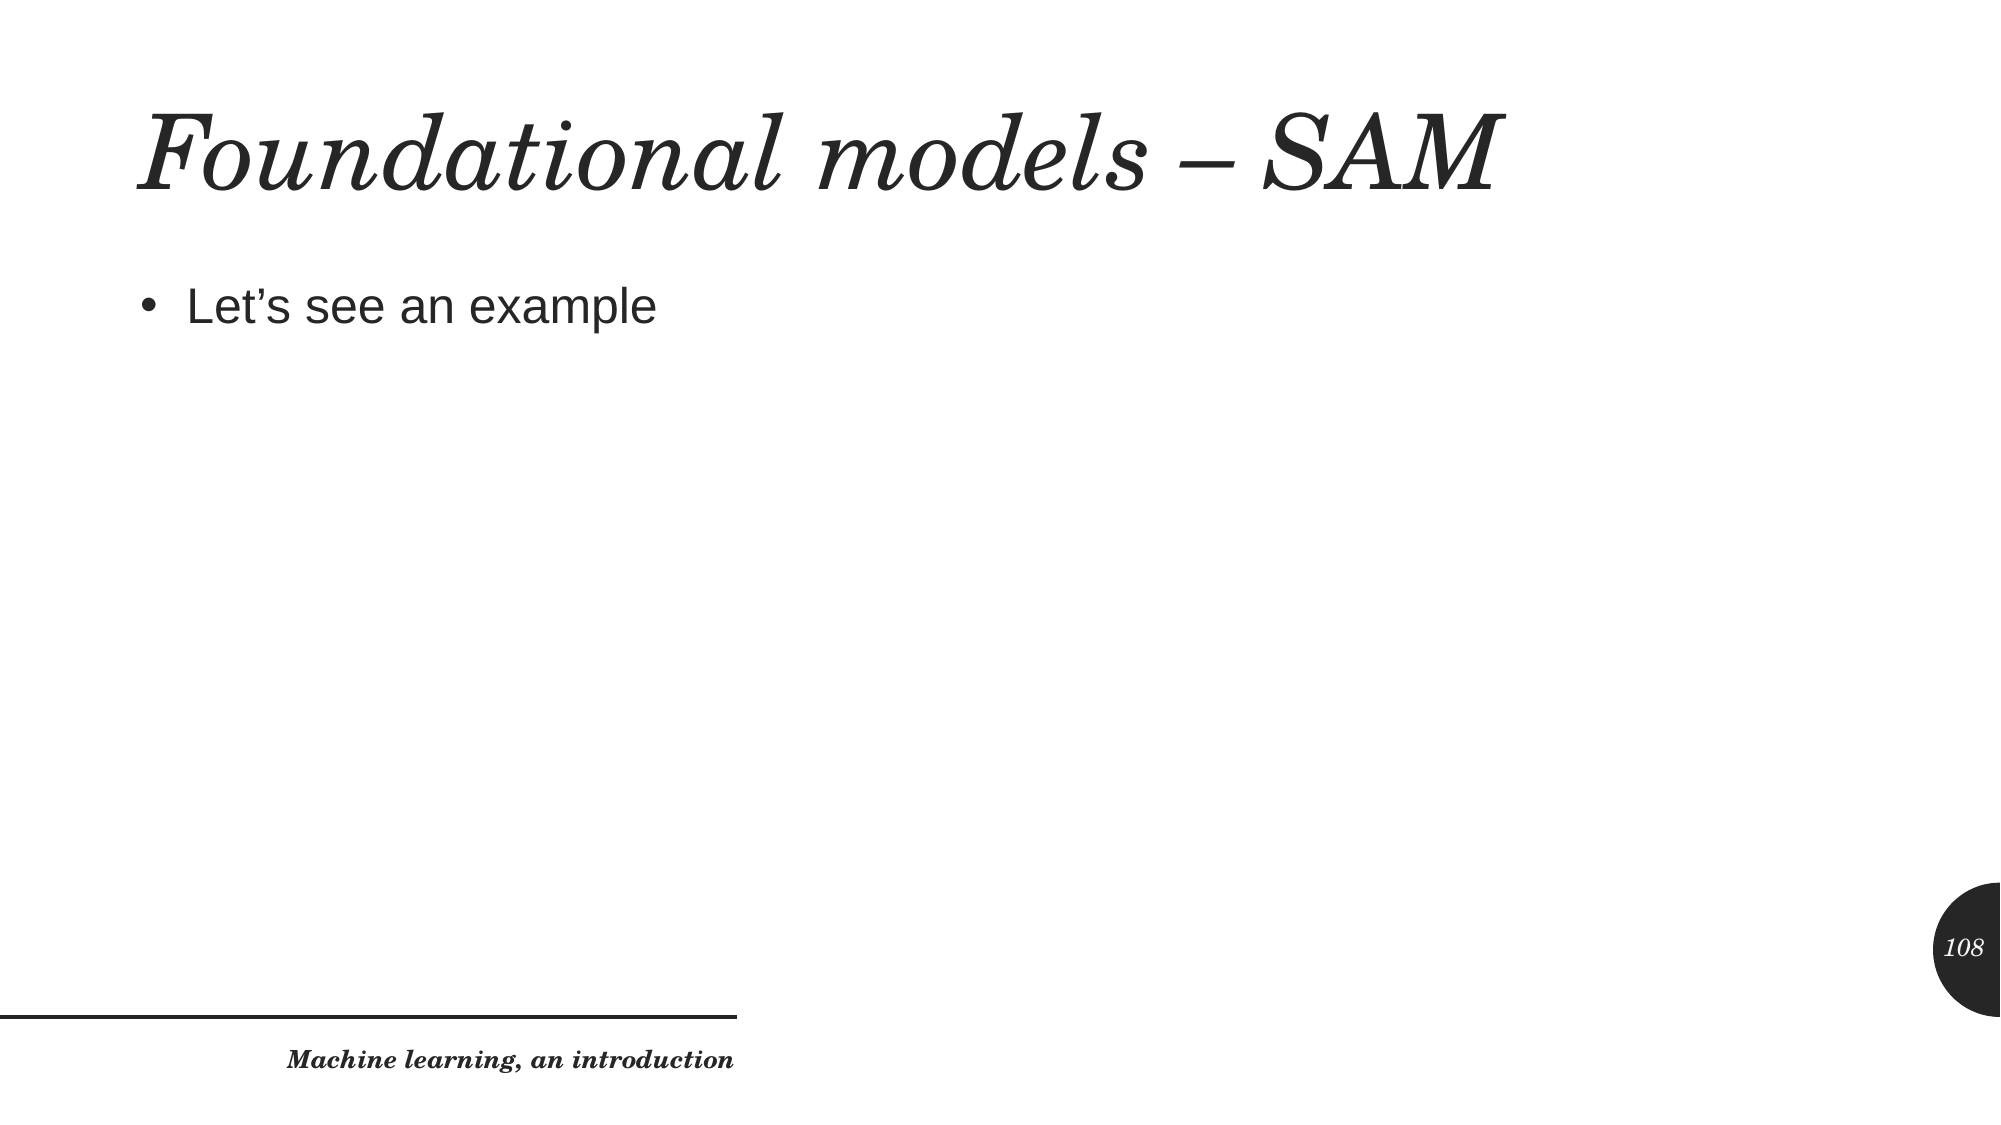

# Foundational models – SAM
Let’s see an example
108
Machine learning, an introduction